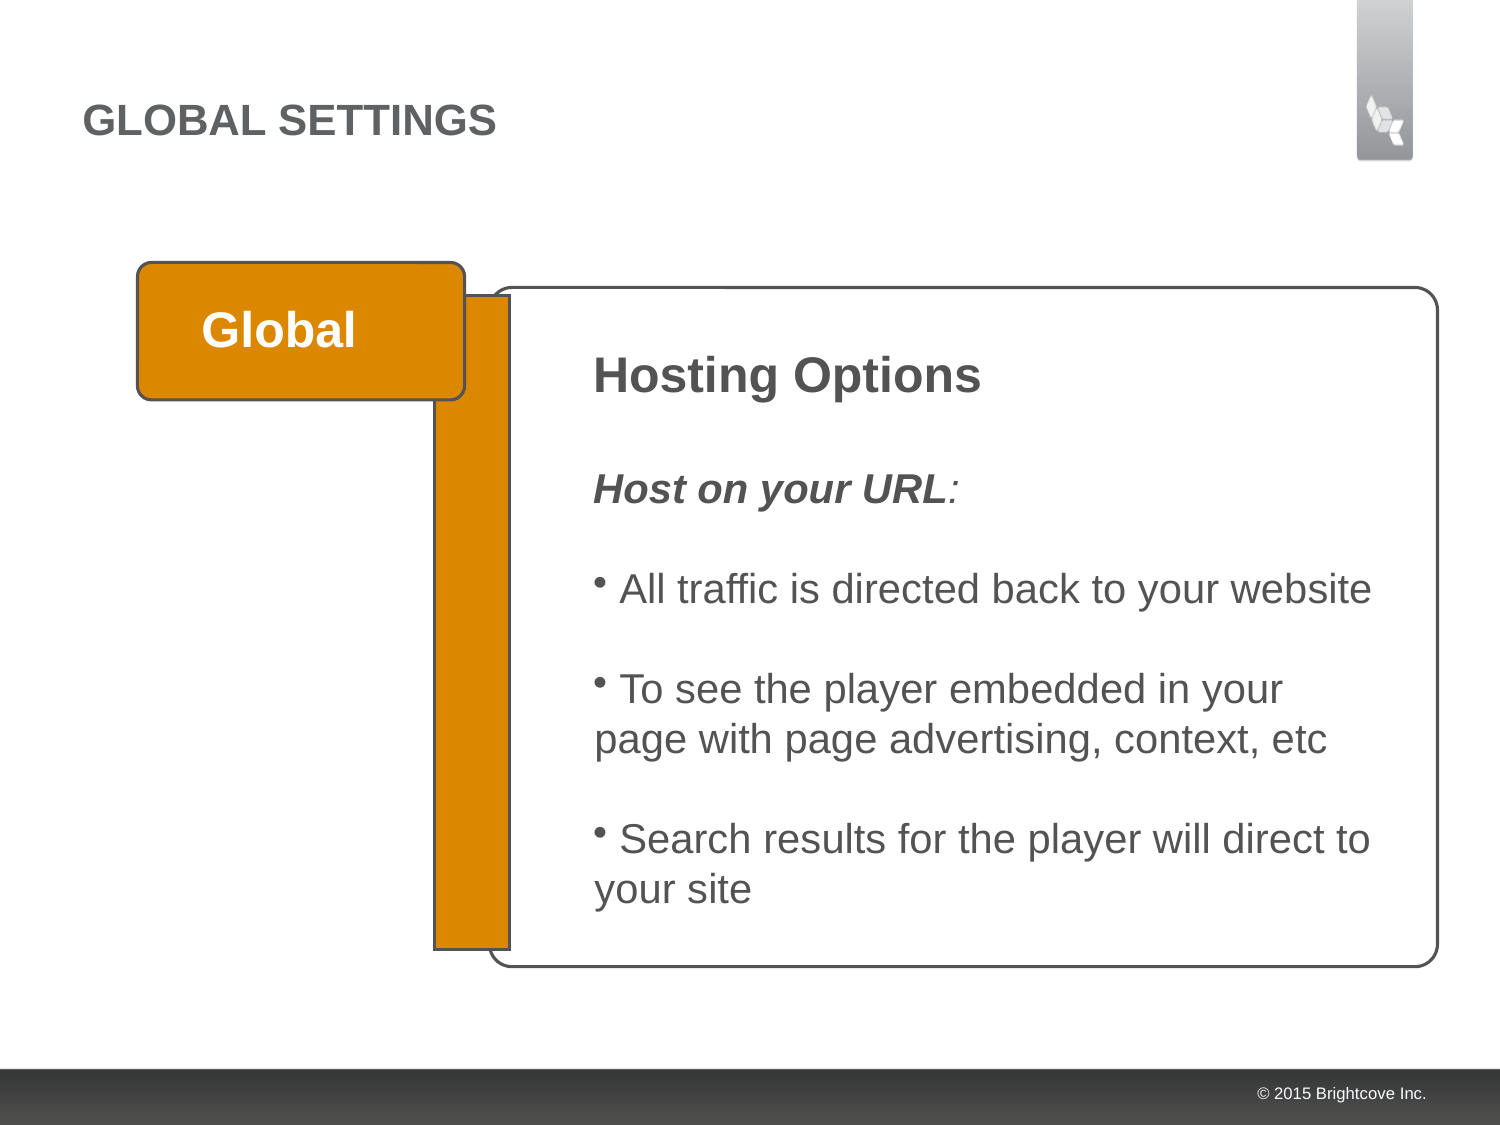

# Global Settings
Global
Hosting Options

Host on your URL:

 All traffic is directed back to your website
 To see the player embedded in your page with page advertising, context, etc
 Search results for the player will direct to your site